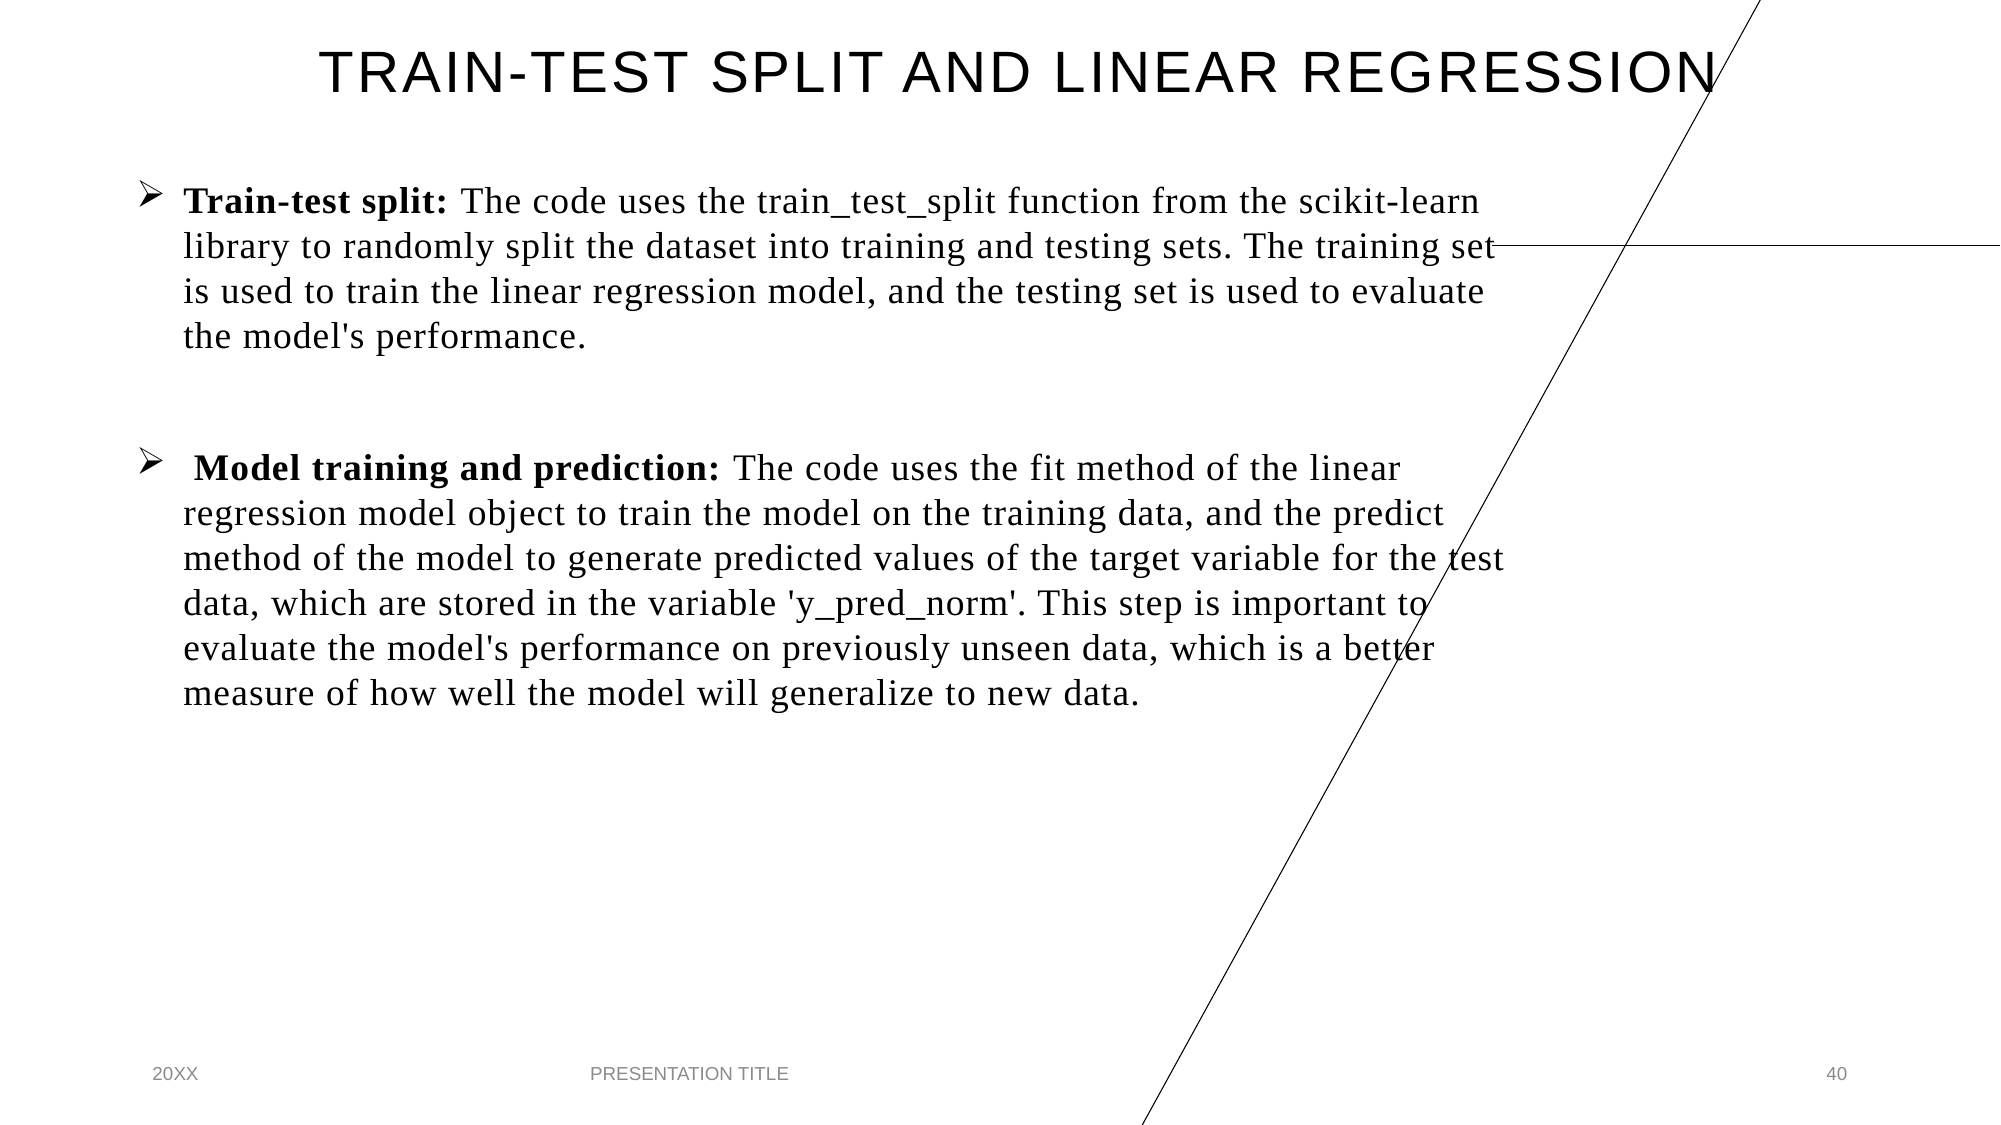

# Train-test split and linear regression
Train-test split: The code uses the train_test_split function from the scikit-learn library to randomly split the dataset into training and testing sets. The training set is used to train the linear regression model, and the testing set is used to evaluate the model's performance.

 Model training and prediction: The code uses the fit method of the linear regression model object to train the model on the training data, and the predict method of the model to generate predicted values of the target variable for the test data, which are stored in the variable 'y_pred_norm'. This step is important to evaluate the model's performance on previously unseen data, which is a better measure of how well the model will generalize to new data.
20XX
PRESENTATION TITLE
40